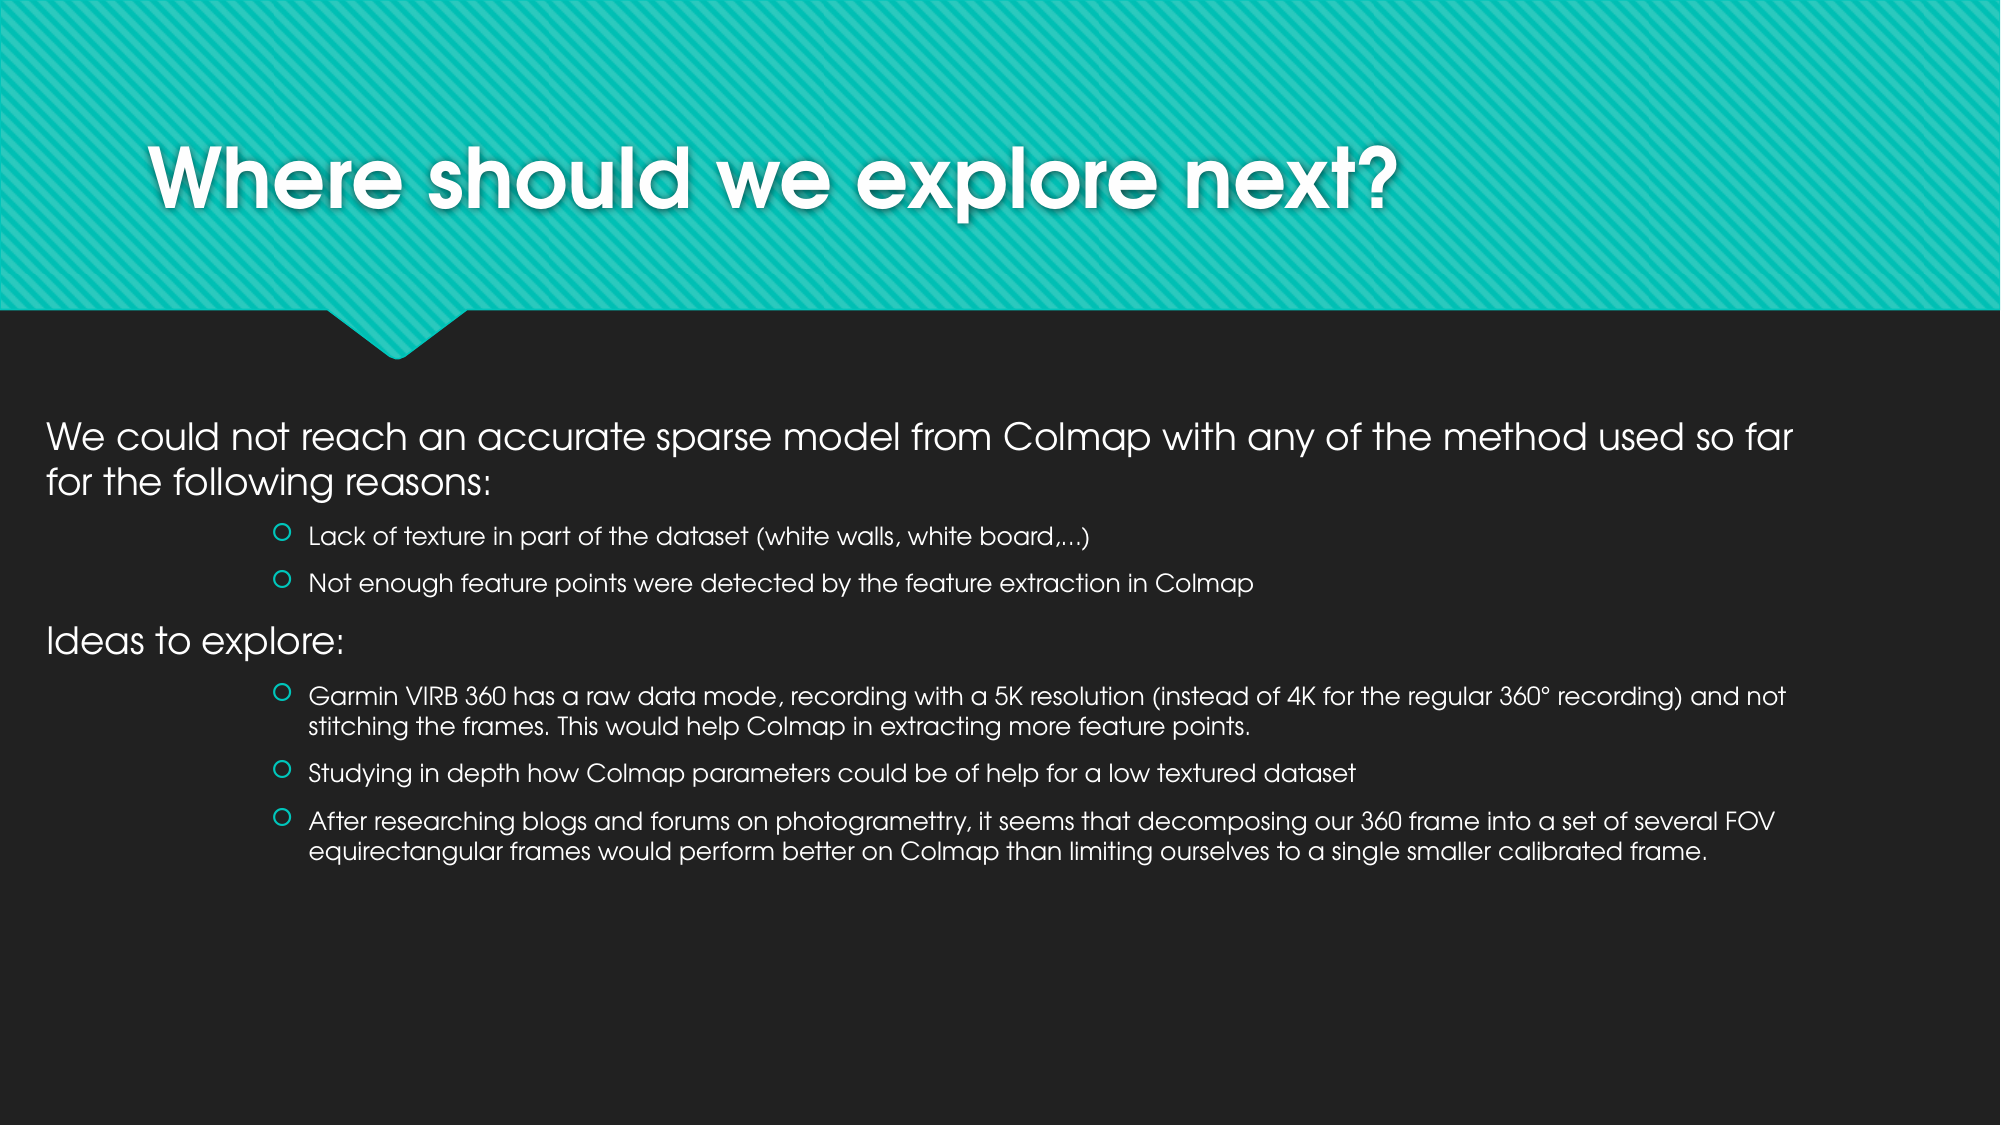

# Where should we explore next?
We could not reach an accurate sparse model from Colmap with any of the method used so far for the following reasons:
Lack of texture in part of the dataset (white walls, white board,…)
Not enough feature points were detected by the feature extraction in Colmap
Ideas to explore:
Garmin VIRB 360 has a raw data mode, recording with a 5K resolution (instead of 4K for the regular 360° recording) and not stitching the frames. This would help Colmap in extracting more feature points.
Studying in depth how Colmap parameters could be of help for a low textured dataset
After researching blogs and forums on photogramettry, it seems that decomposing our 360 frame into a set of several FOV equirectangular frames would perform better on Colmap than limiting ourselves to a single smaller calibrated frame.